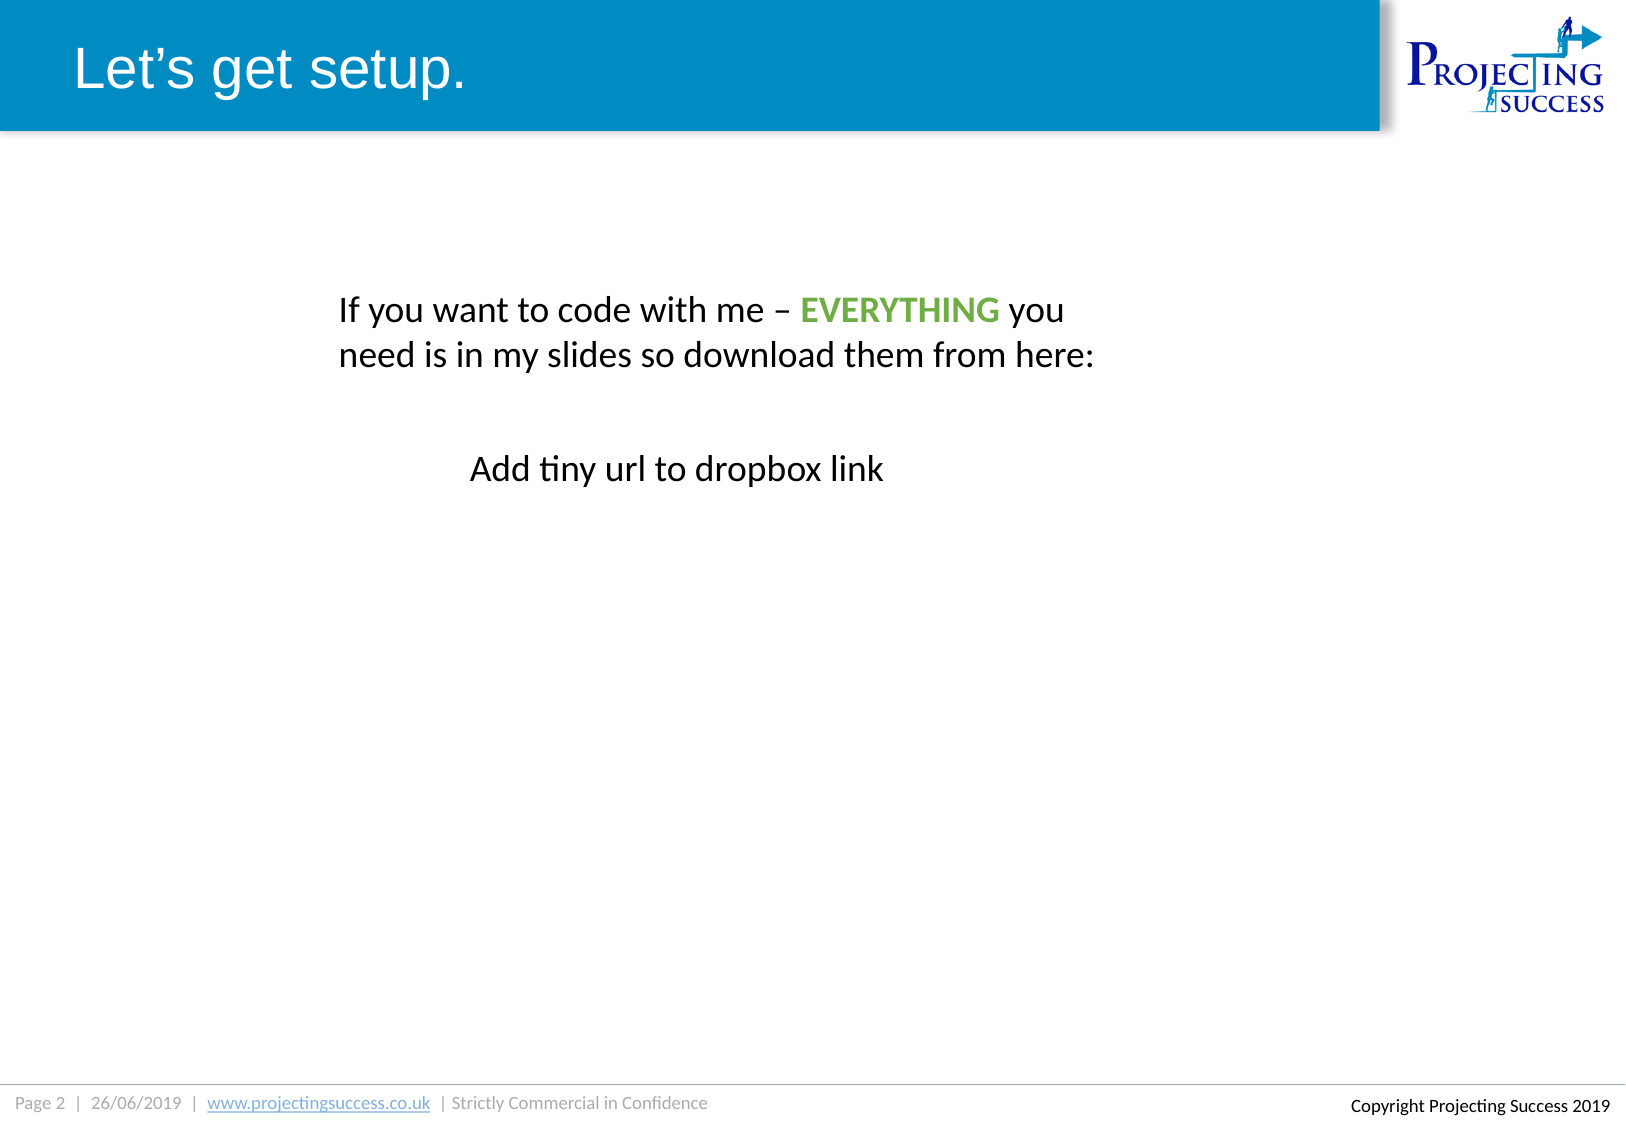

Let’s get setup.
If you want to code with me – EVERYTHING you need is in my slides so download them from here:
Add tiny url to dropbox link
Page 2  |  26/06/2019  |  www.projectingsuccess.co.uk  | Strictly Commercial in Confidence